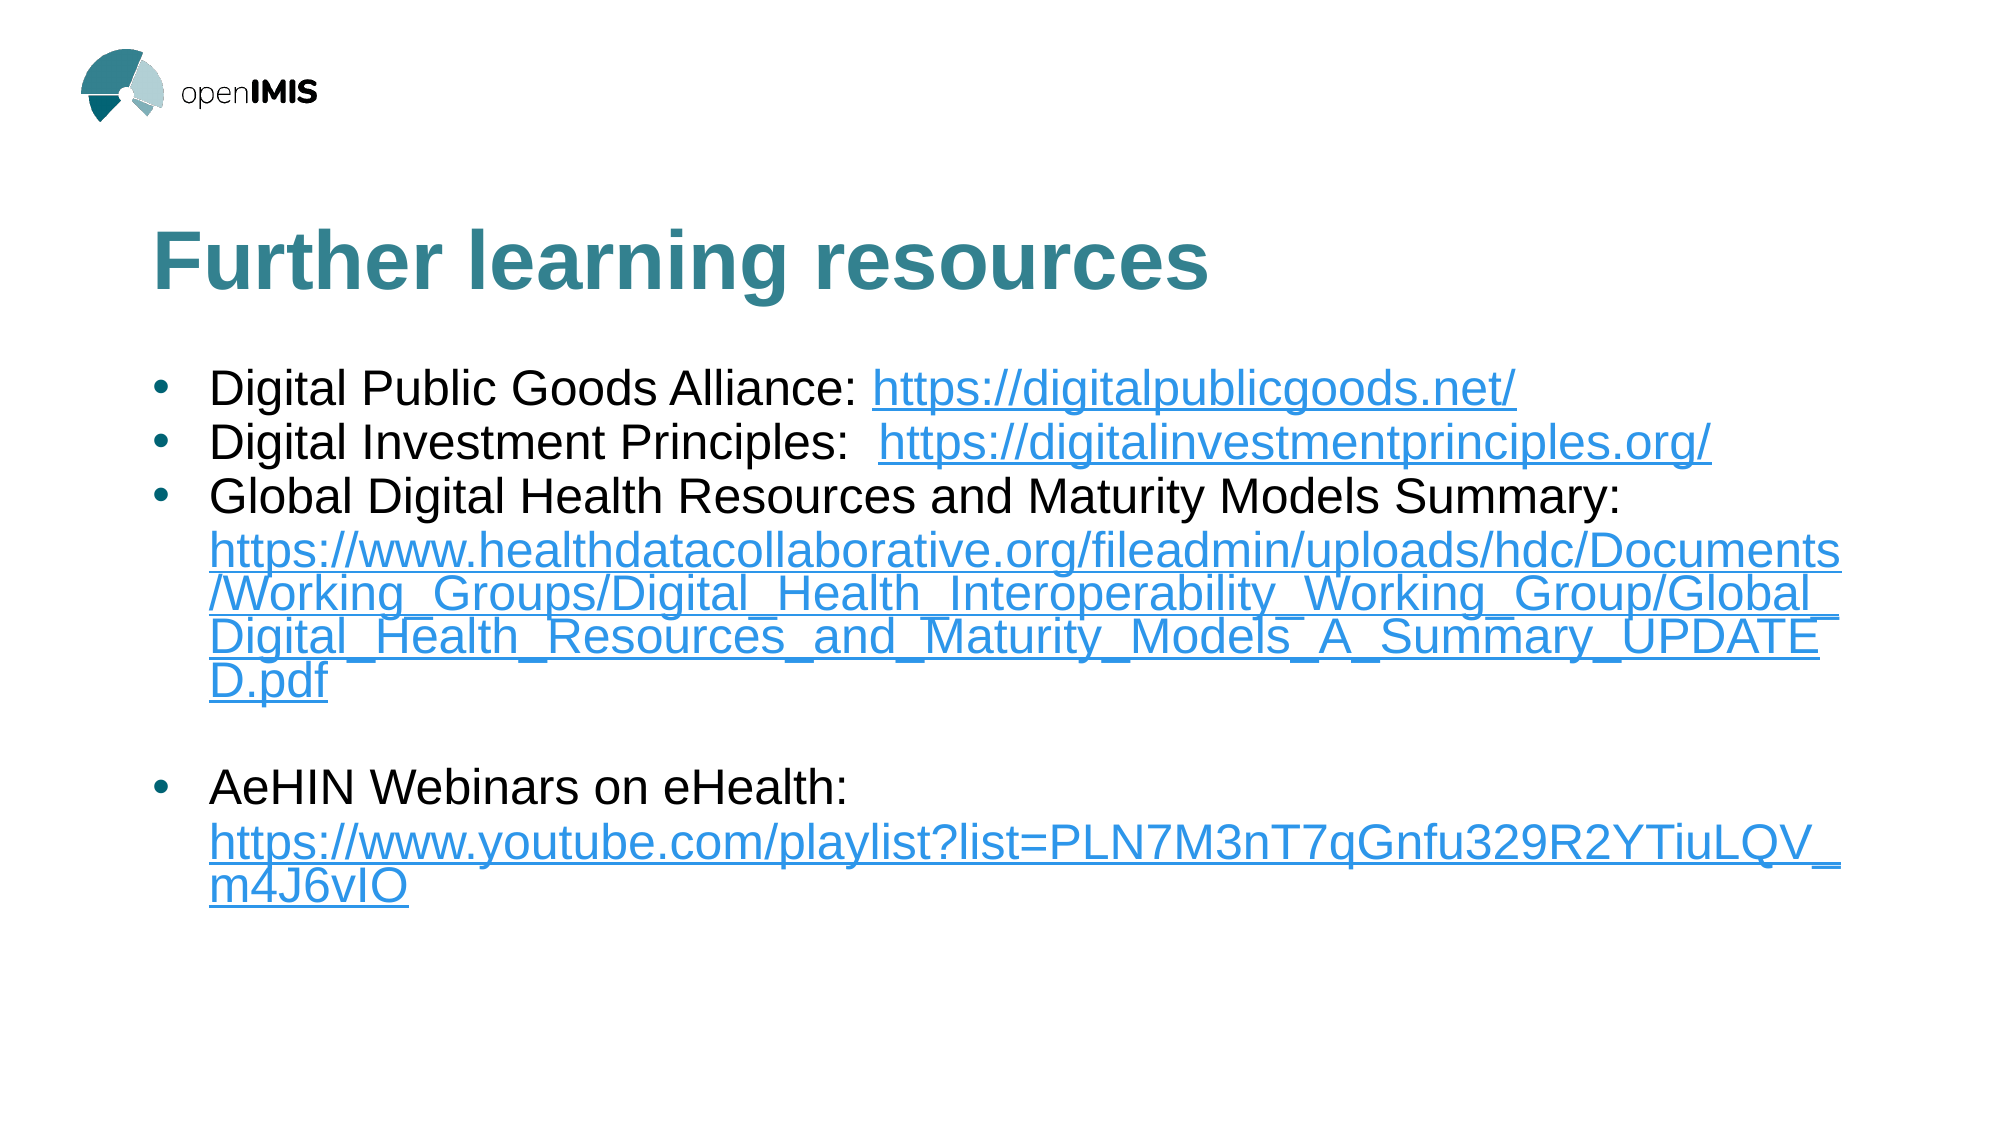

# Further learning resources
Digital Public Goods Alliance: https://digitalpublicgoods.net/
Digital Investment Principles:  https://digitalinvestmentprinciples.org/
Global Digital Health Resources and Maturity Models Summary: https://www.healthdatacollaborative.org/fileadmin/uploads/hdc/Documents/Working_Groups/Digital_Health_Interoperability_Working_Group/Global_Digital_Health_Resources_and_Maturity_Models_A_Summary_UPDATED.pdf
AeHIN Webinars on eHealth: https://www.youtube.com/playlist?list=PLN7M3nT7qGnfu329R2YTiuLQV_m4J6vIO